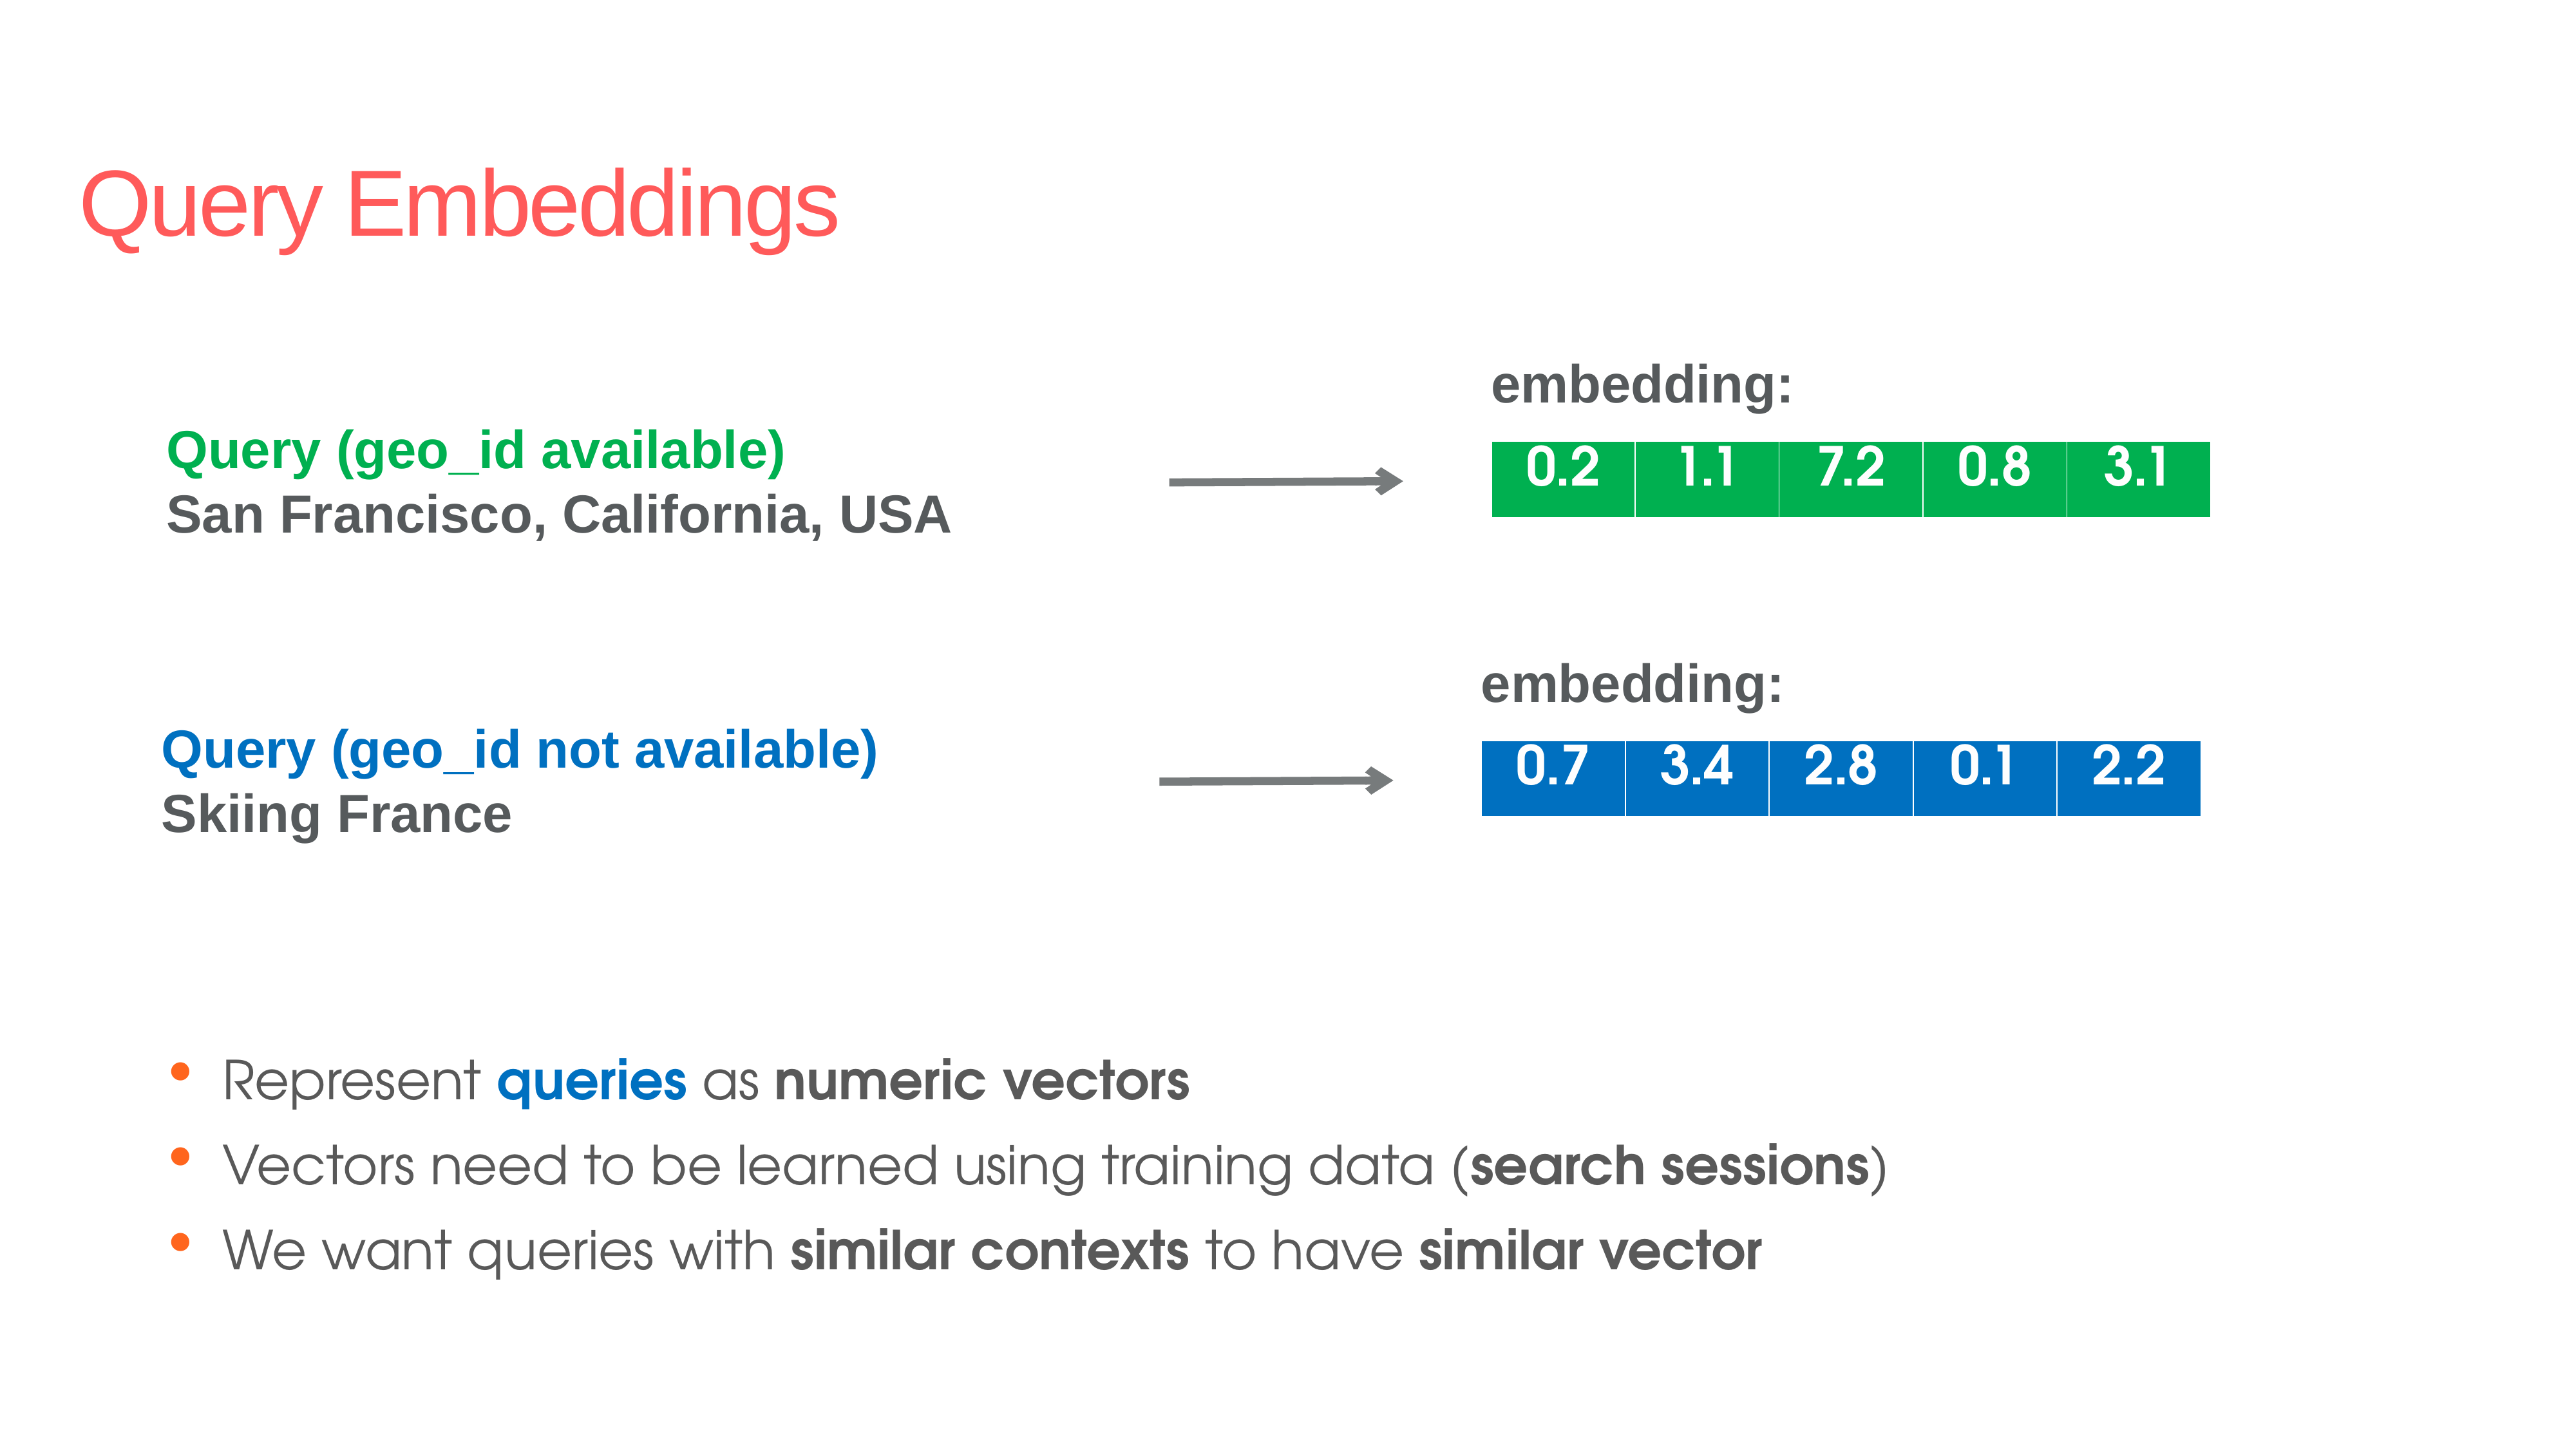

Query Embeddings
embedding:
Query (geo_id available)
San Francisco, California, USA
| 0.2 | 1.1 | 7.2 | 0.8 | 3.1 |
| --- | --- | --- | --- | --- |
embedding:
Query (geo_id not available)
Skiing France
| 0.7 | 3.4 | 2.8 | 0.1 | 2.2 |
| --- | --- | --- | --- | --- |
 Represent queries as numeric vectors
 Vectors need to be learned using training data (search sessions)
 We want queries with similar contexts to have similar vector